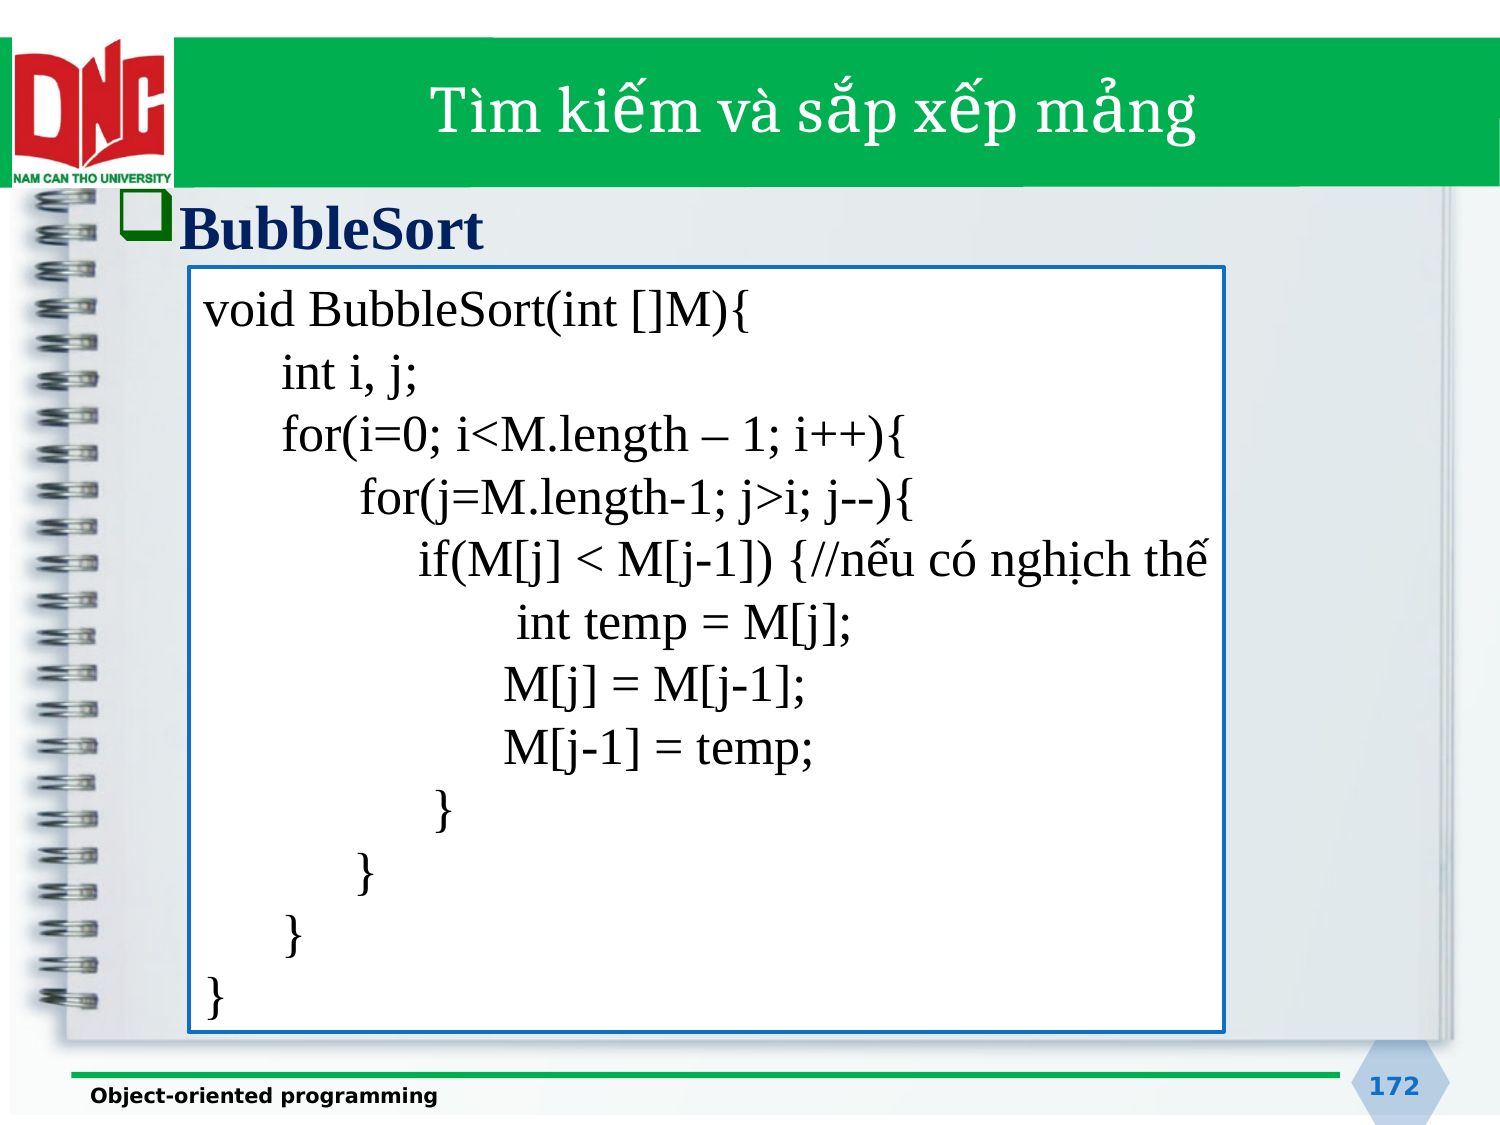

# Tìm kiếm và sắp xếp mảng
BubbleSort

void BubbleSort(int []M){
      int i, j;
      for(i=0; i<M.length – 1; i++){
            for(j=M.length-1; j>i; j--){
	     if(M[j] < M[j-1]) {//nếu có nghịch thế
	     	 int temp = M[j];
	      	M[j] = M[j-1];
	      	M[j-1] = temp;
	      }
	}
      }
}
172
Object-oriented programming